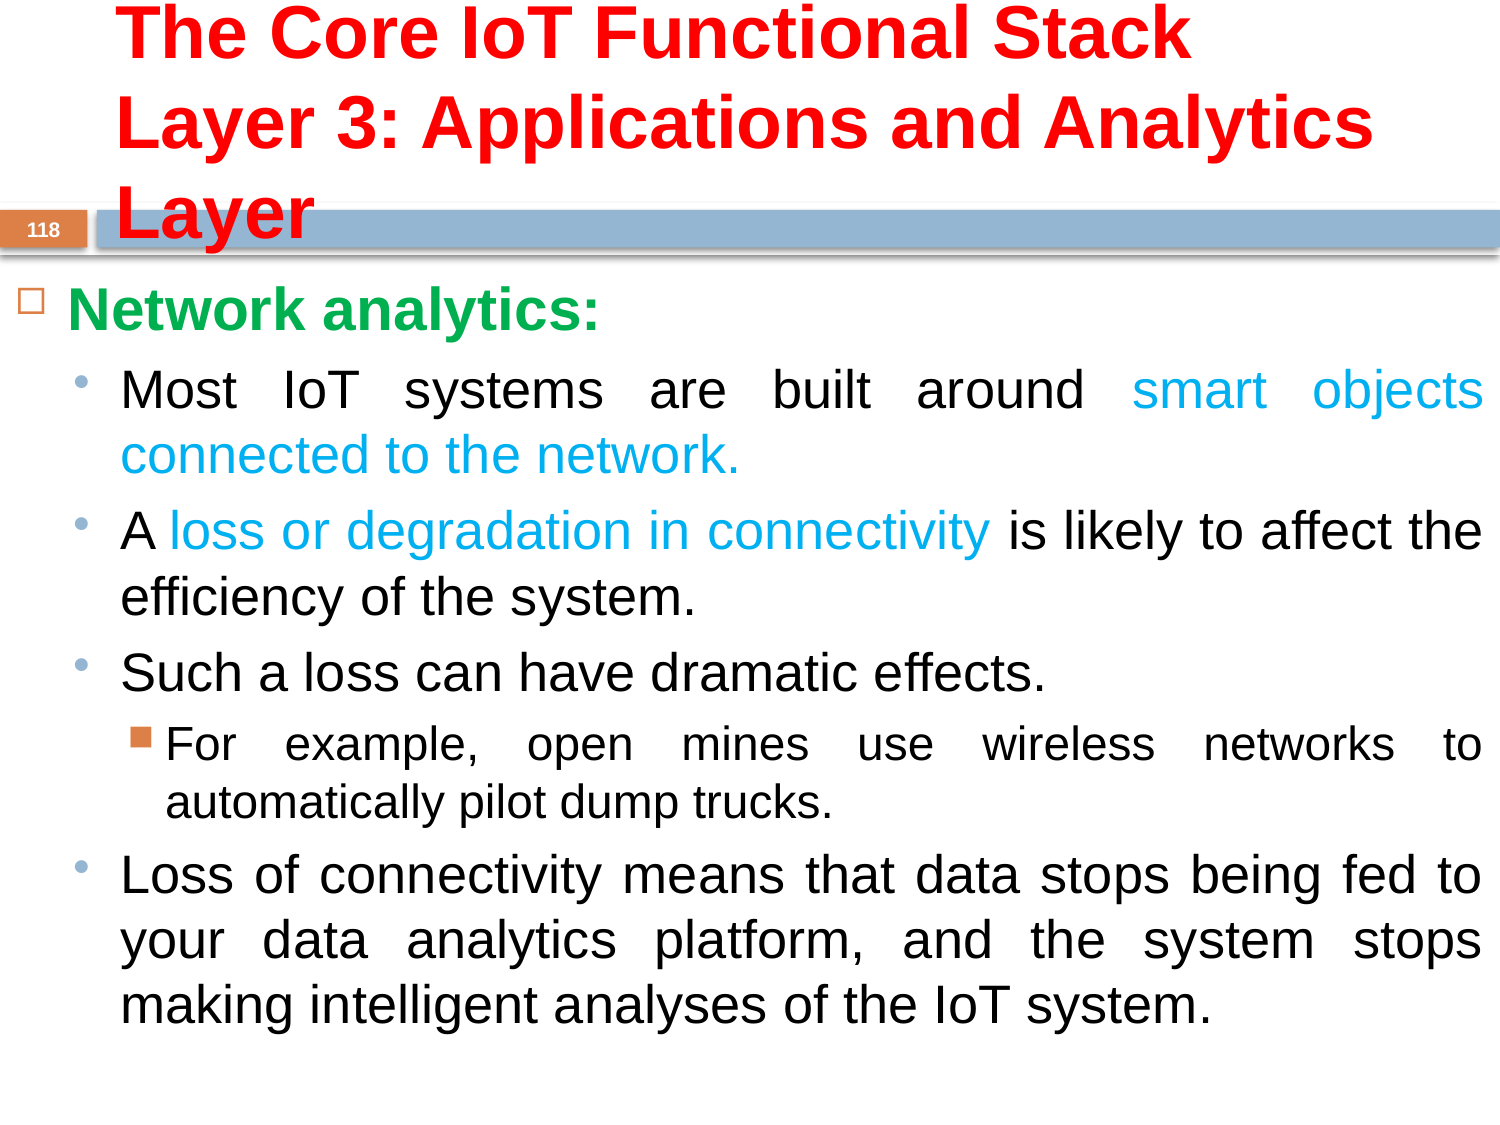

# The Core IoT Functional Stack Layer 3: Applications and Analytics Layer
118
Network analytics:
Most IoT systems are built around smart objects connected to the network.
A loss or degradation in connectivity is likely to affect the efficiency of the system.
Such a loss can have dramatic effects.
For example, open mines use wireless networks to automatically pilot dump trucks.
Loss of connectivity means that data stops being fed to your data analytics platform, and the system stops making intelligent analyses of the IoT system.